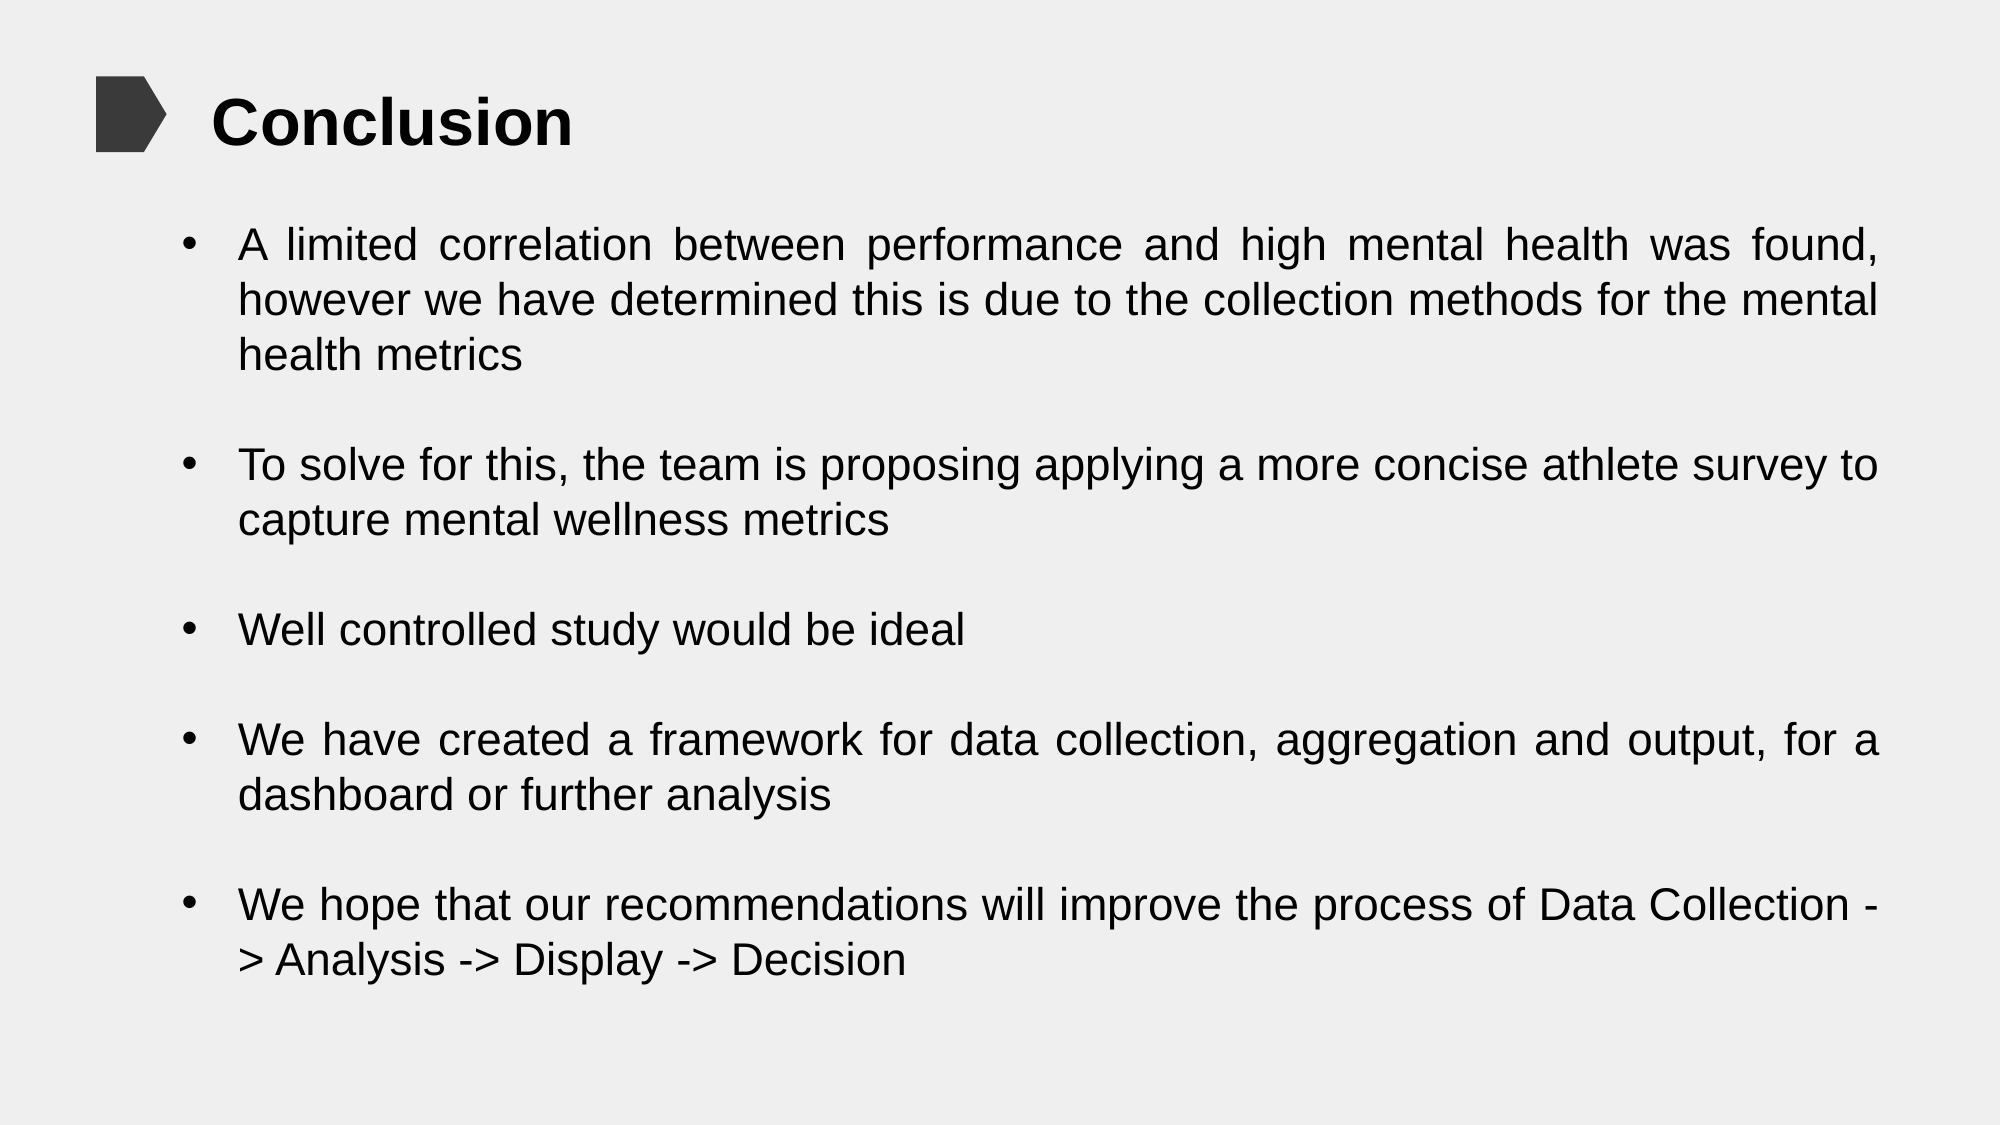

Conclusion

A limited correlation between performance and high mental health was found, however we have determined this is due to the collection methods for the mental health metrics

To solve for this, the team is proposing applying a more concise athlete survey to capture mental wellness metrics

Well controlled study would be ideal

We have created a framework for data collection, aggregation and output, for a dashboard or further analysis

We hope that our recommendations will improve the process of Data Collection -> Analysis -> Display -> Decision